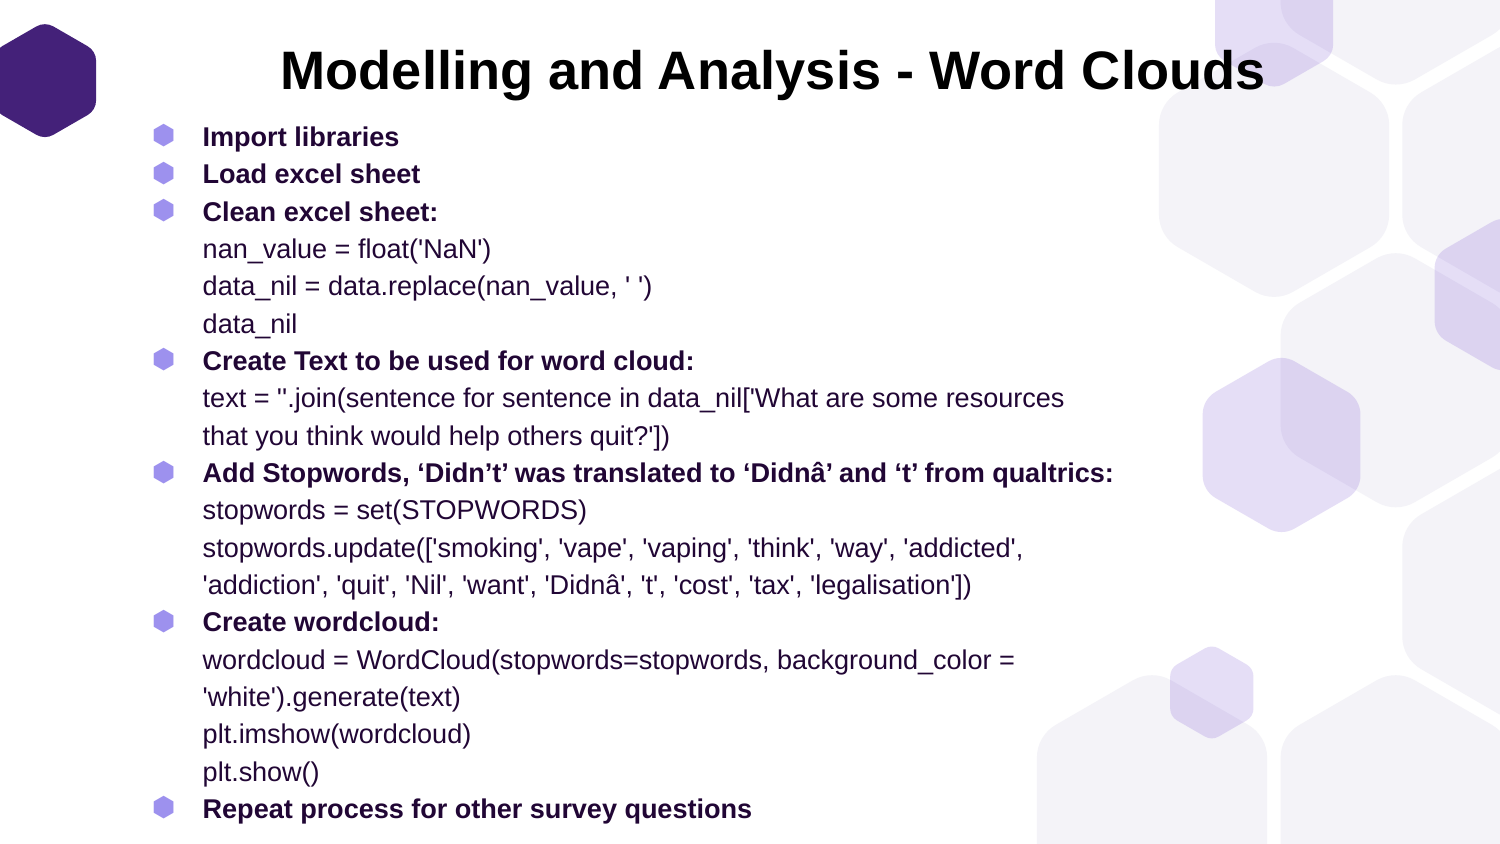

Modelling and Analysis - Word Clouds

Import libraries
Load excel sheet
Clean excel sheet:
nan_value = float('NaN')
data_nil = data.replace(nan_value, ' ')
data_nil
Create Text to be used for word cloud:
text = ''.join(sentence for sentence in data_nil['What are some resources that you think would help others quit?'])
Add Stopwords, ‘Didn’t’ was translated to ‘Didnâ’ and ‘t’ from qualtrics:
stopwords = set(STOPWORDS)
stopwords.update(['smoking', 'vape', 'vaping', 'think', 'way', 'addicted', 'addiction', 'quit', 'Nil', 'want', 'Didnâ', 't', 'cost', 'tax', 'legalisation'])
Create wordcloud:
wordcloud = WordCloud(stopwords=stopwords, background_color = 'white').generate(text)
plt.imshow(wordcloud)
plt.show()
Repeat process for other survey questions